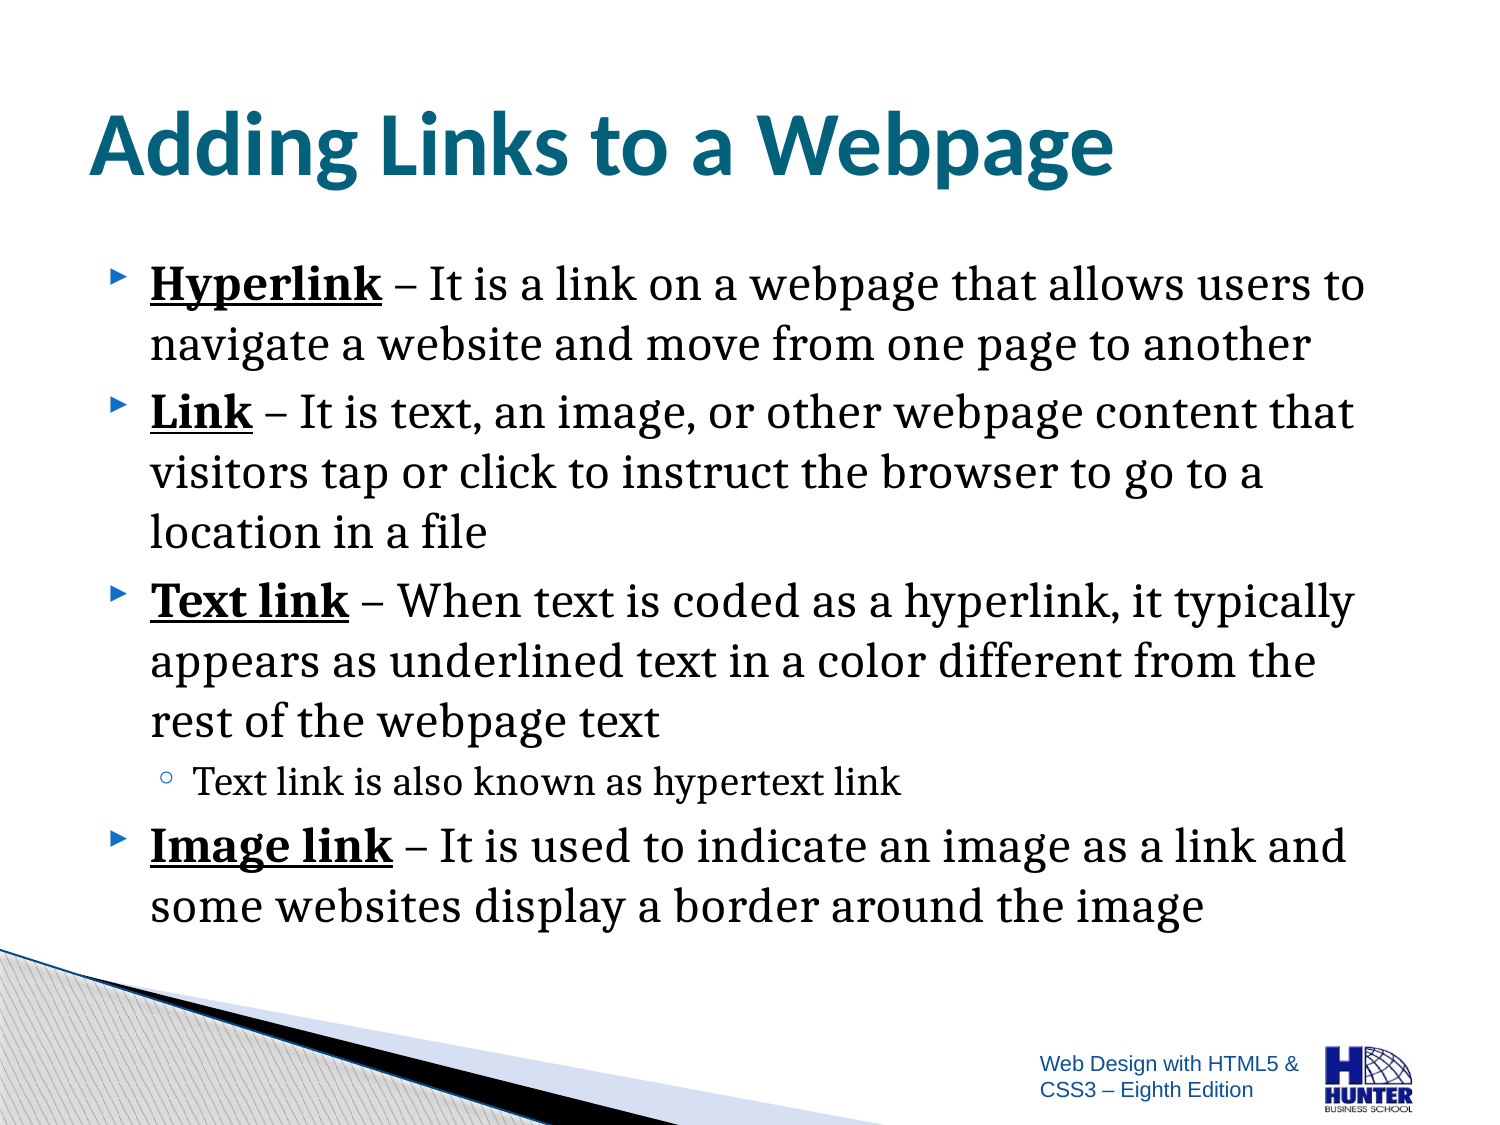

# Adding Links to a Webpage
Hyperlink – It is a link on a webpage that allows users to navigate a website and move from one page to another
Link – It is text, an image, or other webpage content that visitors tap or click to instruct the browser to go to a location in a file
Text link – When text is coded as a hyperlink, it typically appears as underlined text in a color different from the rest of the webpage text
Text link is also known as hypertext link
Image link – It is used to indicate an image as a link and some websites display a border around the image